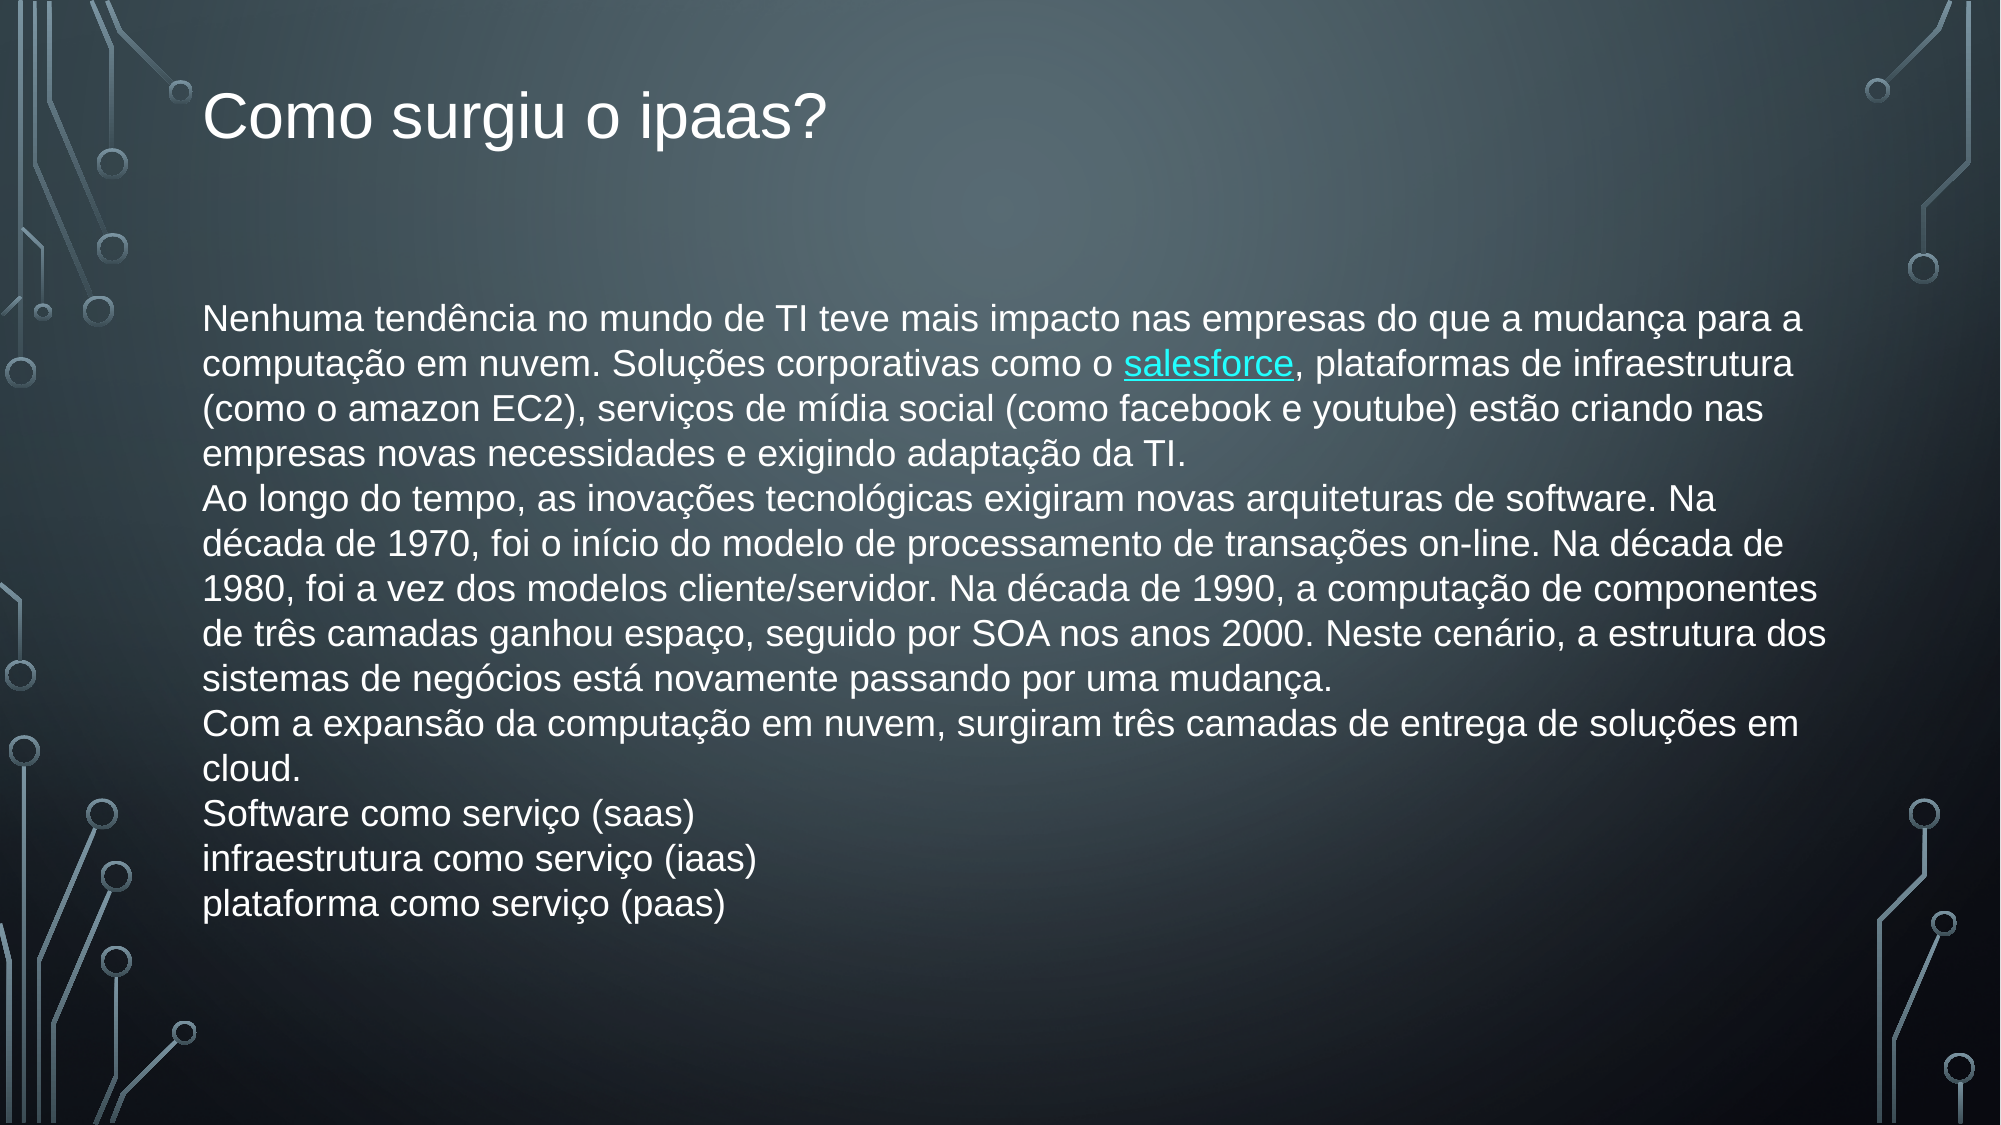

# Como surgiu o ipaas?
Nenhuma tendência no mundo de TI teve mais impacto nas empresas do que a mudança para a computação em nuvem. Soluções corporativas como o salesforce, plataformas de infraestrutura (como o amazon EC2), serviços de mídia social (como facebook e youtube) estão criando nas empresas novas necessidades e exigindo adaptação da TI.
Ao longo do tempo, as inovações tecnológicas exigiram novas arquiteturas de software. Na década de 1970, foi o início do modelo de processamento de transações on-line. Na década de 1980, foi a vez dos modelos cliente/servidor. Na década de 1990, a computação de componentes de três camadas ganhou espaço, seguido por SOA nos anos 2000. Neste cenário, a estrutura dos sistemas de negócios está novamente passando por uma mudança.
Com a expansão da computação em nuvem, surgiram três camadas de entrega de soluções em cloud.
Software como serviço (saas)
infraestrutura como serviço (iaas)
plataforma como serviço (paas)